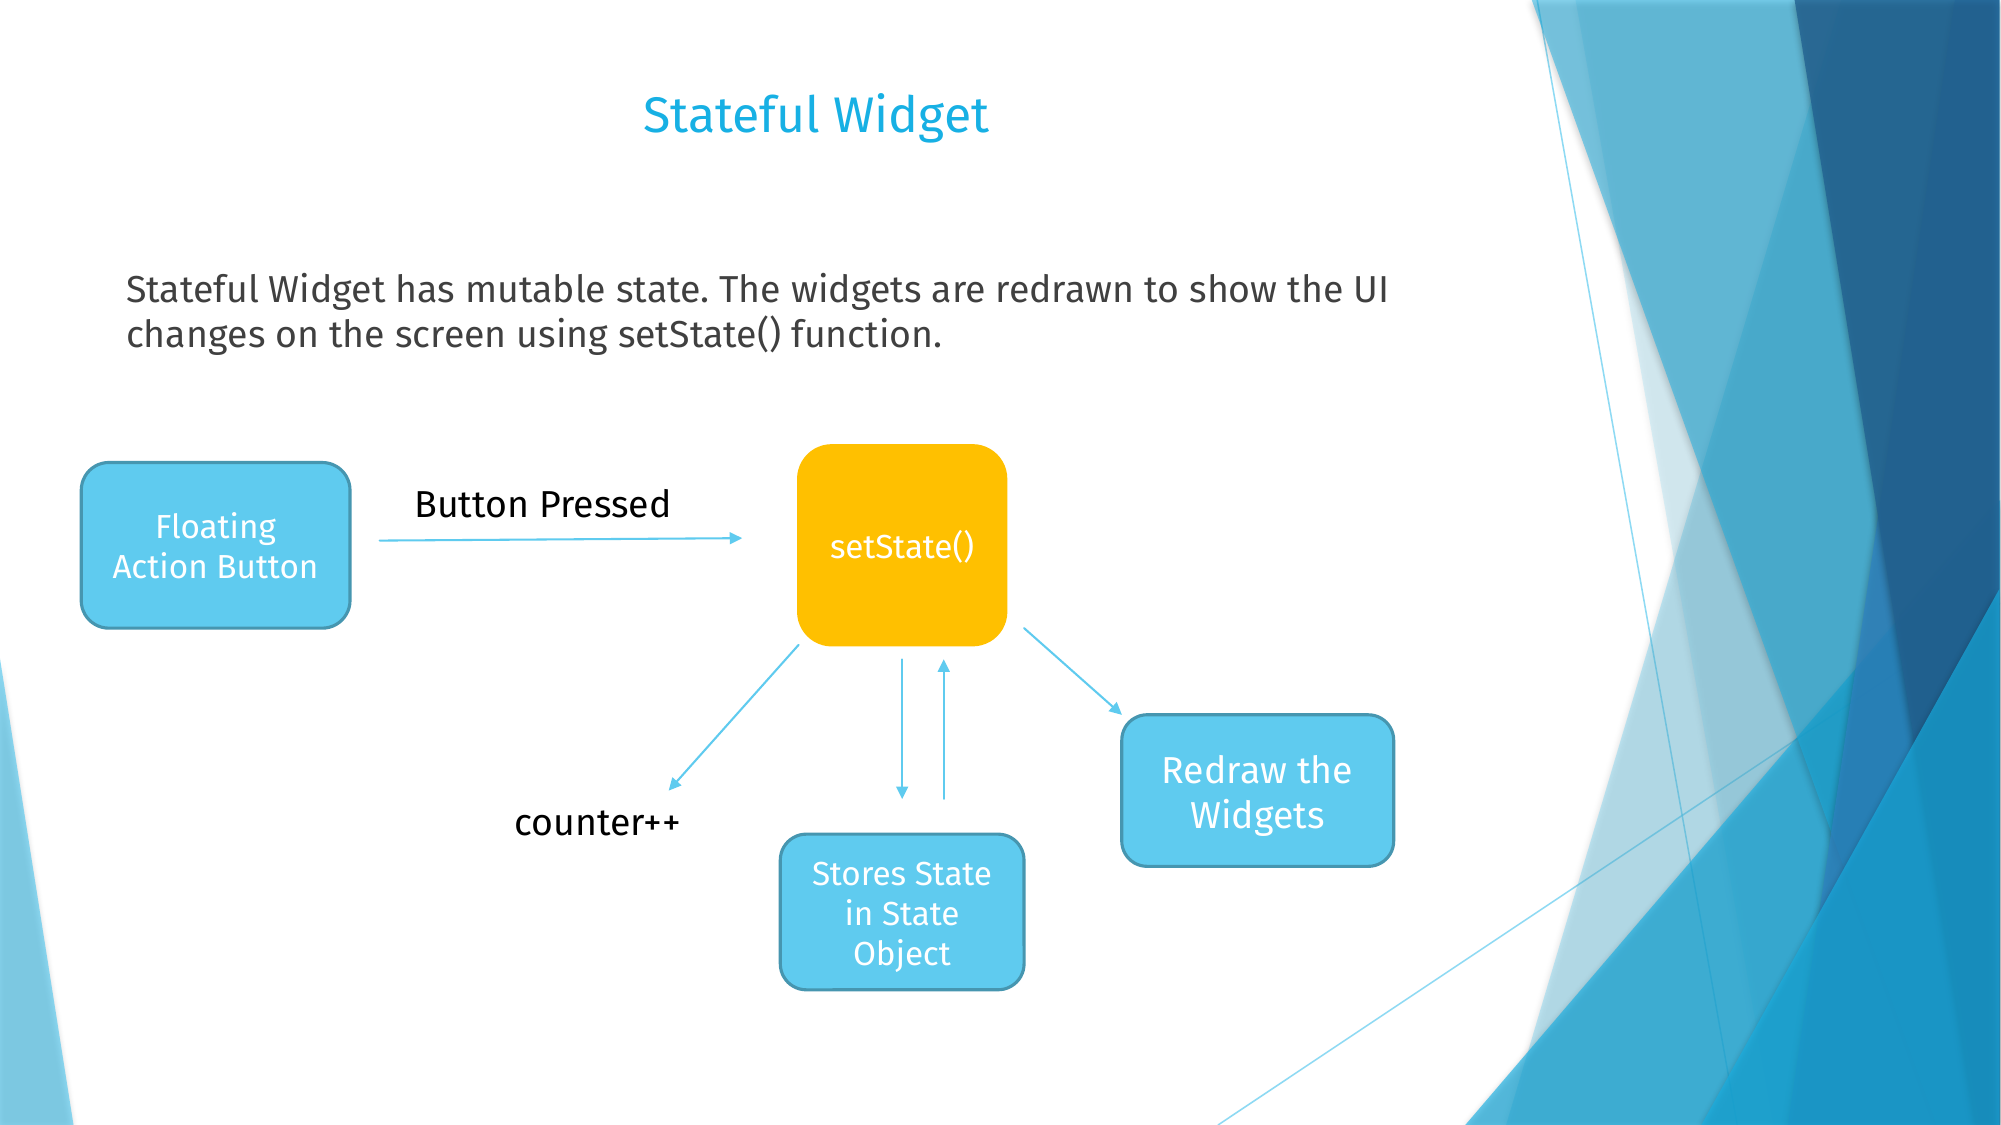

# Stateful Widget
Stateful Widget has mutable state. The widgets are redrawn to show the UI changes on the screen using setState() function.

setState()
Floating Action Button
Button Pressed
Redraw the Widgets
counter++
Stores State in State Object